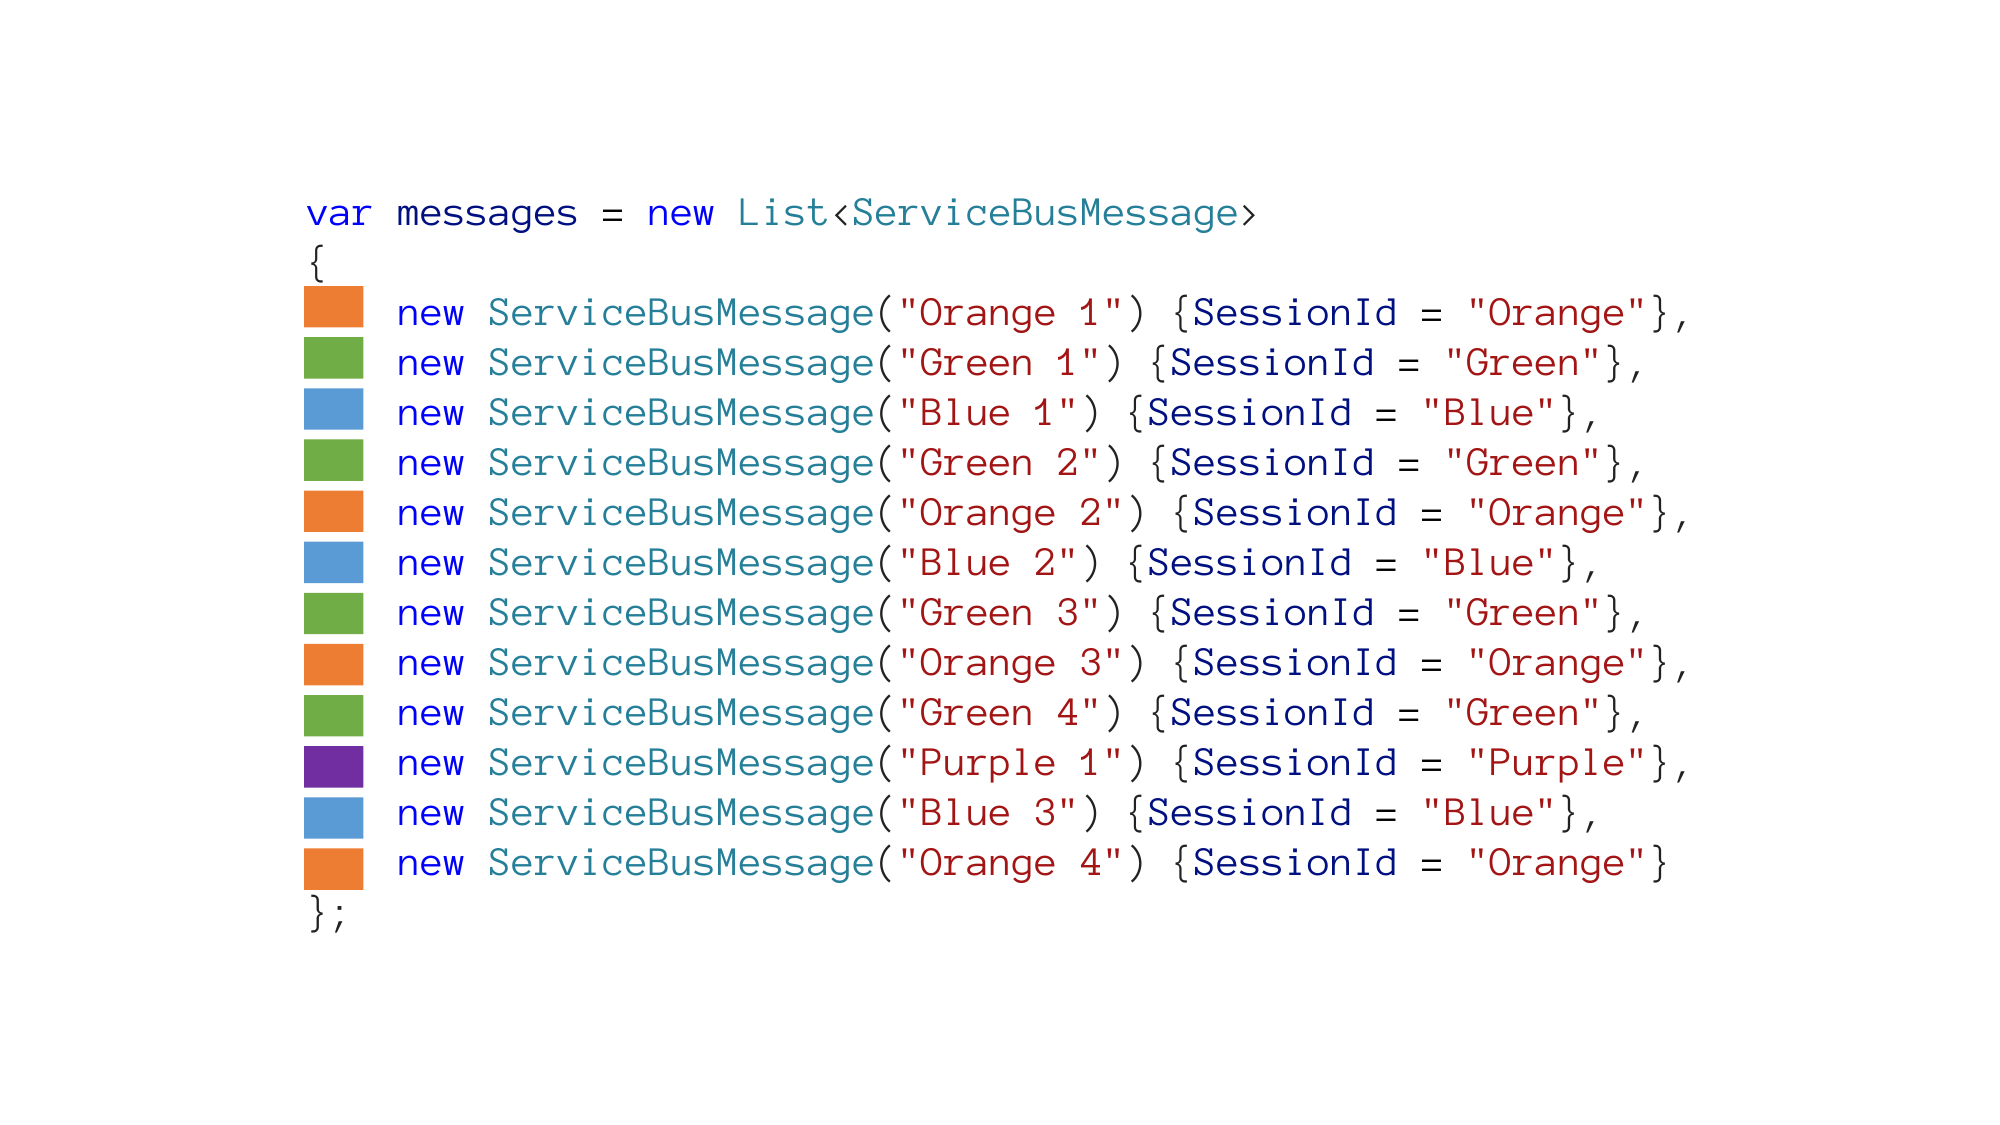

var messages = new List<ServiceBusMessage>
{
    new ServiceBusMessage("Orange 1") {SessionId = "Orange"},
    new ServiceBusMessage("Green 1") {SessionId = "Green"},
    new ServiceBusMessage("Blue 1") {SessionId = "Blue"},
    new ServiceBusMessage("Green 2") {SessionId = "Green"},
    new ServiceBusMessage("Orange 2") {SessionId = "Orange"},
    new ServiceBusMessage("Blue 2") {SessionId = "Blue"},
    new ServiceBusMessage("Green 3") {SessionId = "Green"},
    new ServiceBusMessage("Orange 3") {SessionId = "Orange"},
    new ServiceBusMessage("Green 4") {SessionId = "Green"},
    new ServiceBusMessage("Purple 1") {SessionId = "Purple"},
    new ServiceBusMessage("Blue 3") {SessionId = "Blue"},
    new ServiceBusMessage("Orange 4") {SessionId = "Orange"}
};